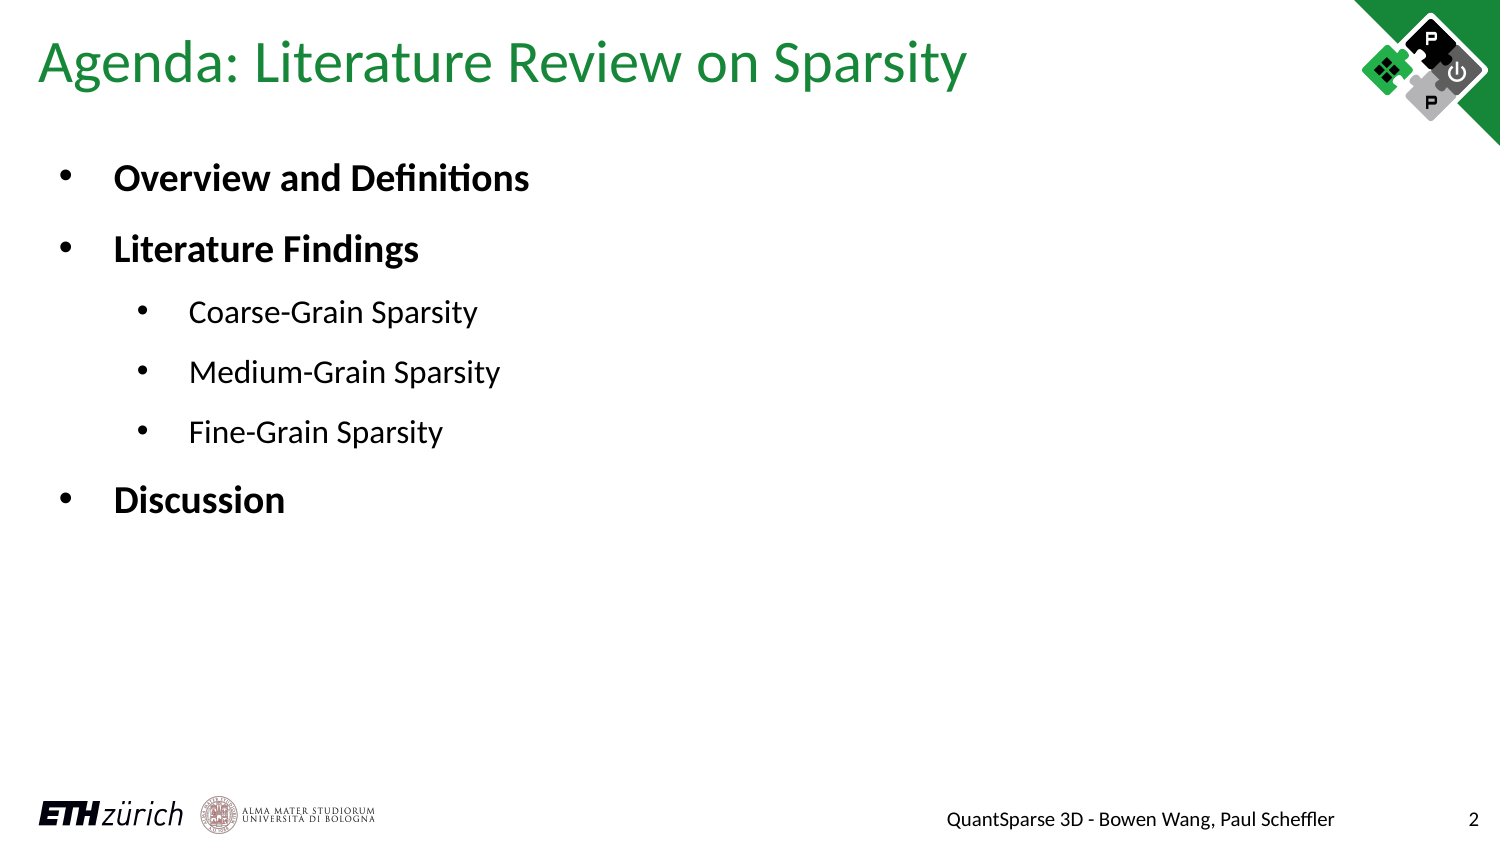

# Agenda: Literature Review on Sparsity
Overview and Definitions
Literature Findings
Coarse-Grain Sparsity
Medium-Grain Sparsity
Fine-Grain Sparsity
Discussion
2
QuantSparse 3D - Bowen Wang, Paul Scheffler